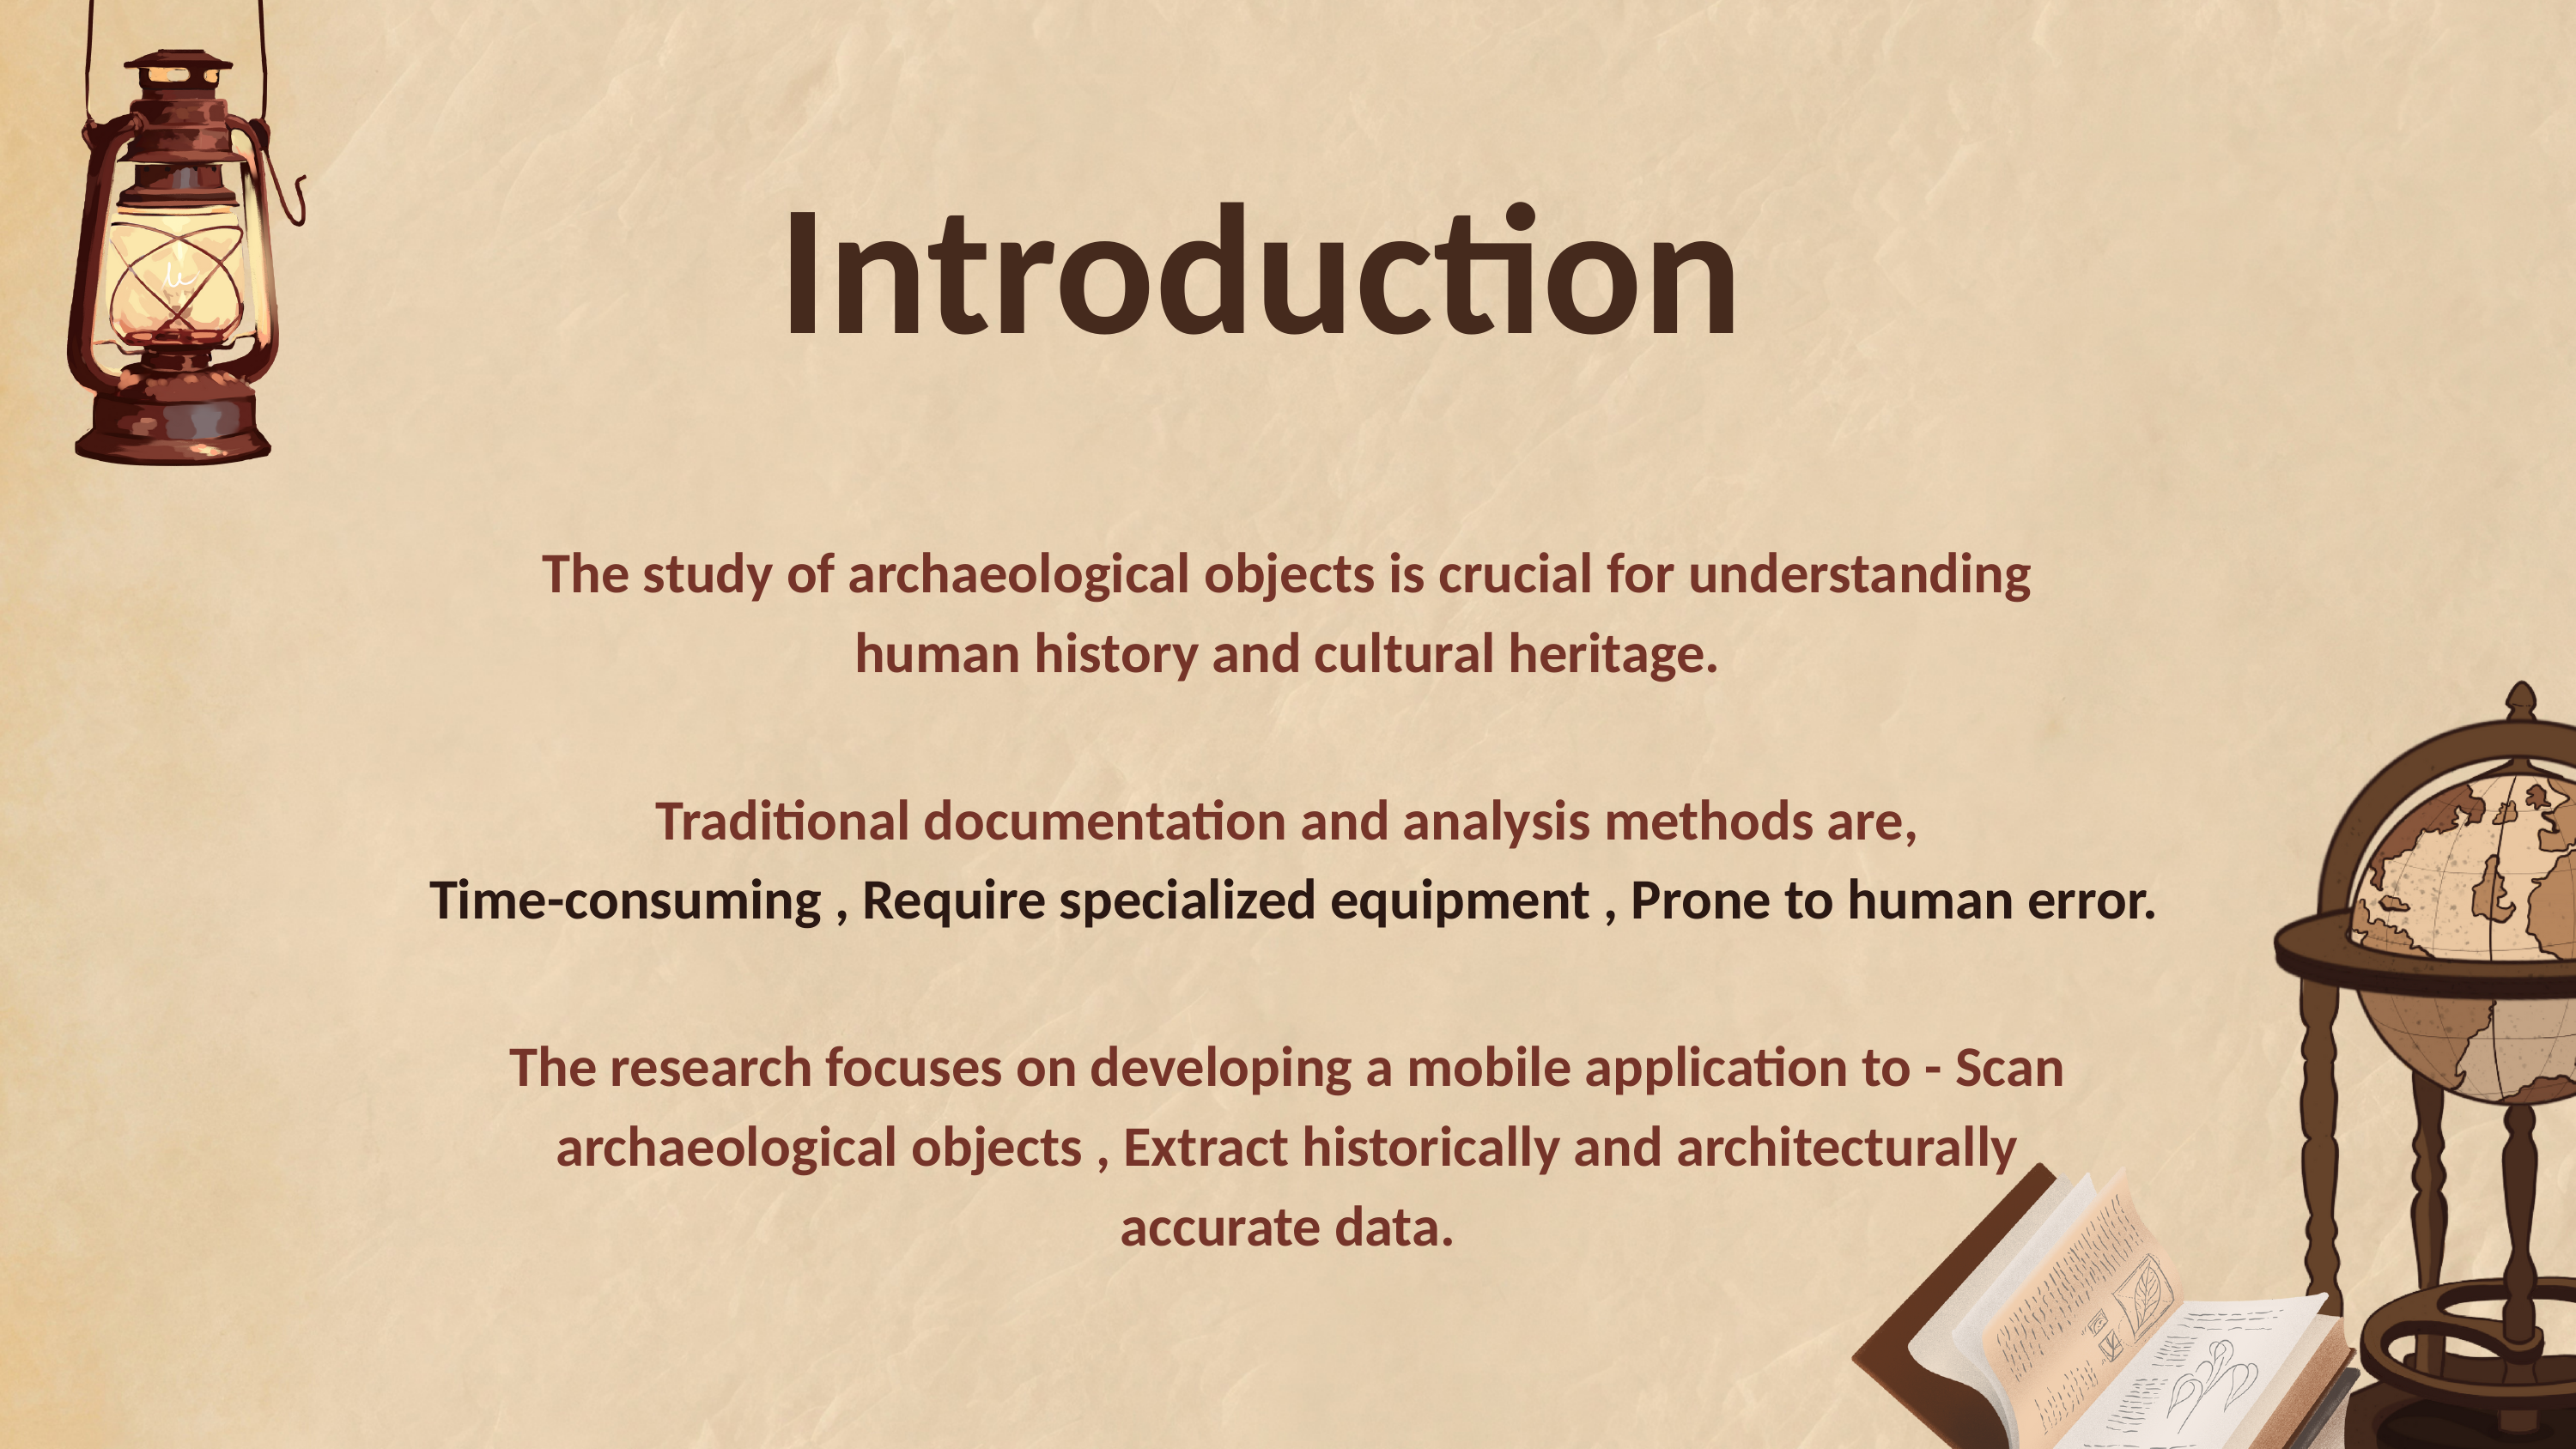

Introduction
The study of archaeological objects is crucial for understanding human history and cultural heritage.

Traditional documentation and analysis methods are,
 Time-consuming , Require specialized equipment , Prone to human error.
The research focuses on developing a mobile application to - Scan archaeological objects , Extract historically and architecturally accurate data.